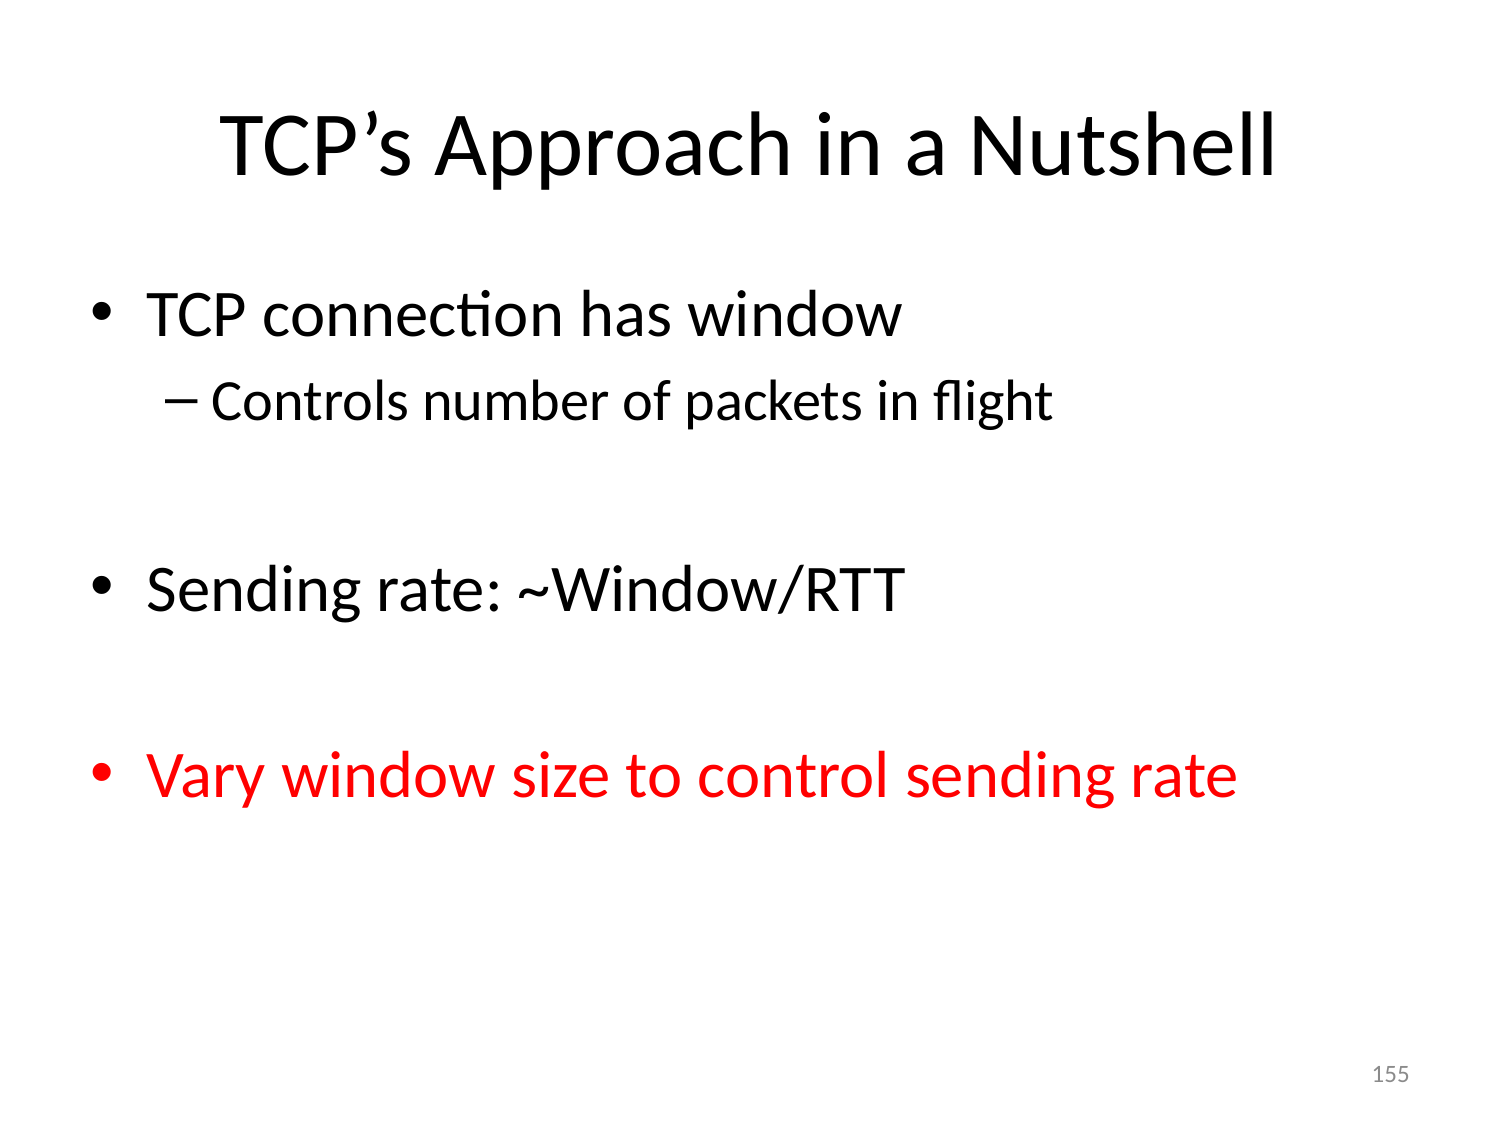

# TCP’s Approach in a Nutshell
TCP connection has window
Controls number of packets in flight

Sending rate: ~Window/RTT

Vary window size to control sending rate
155